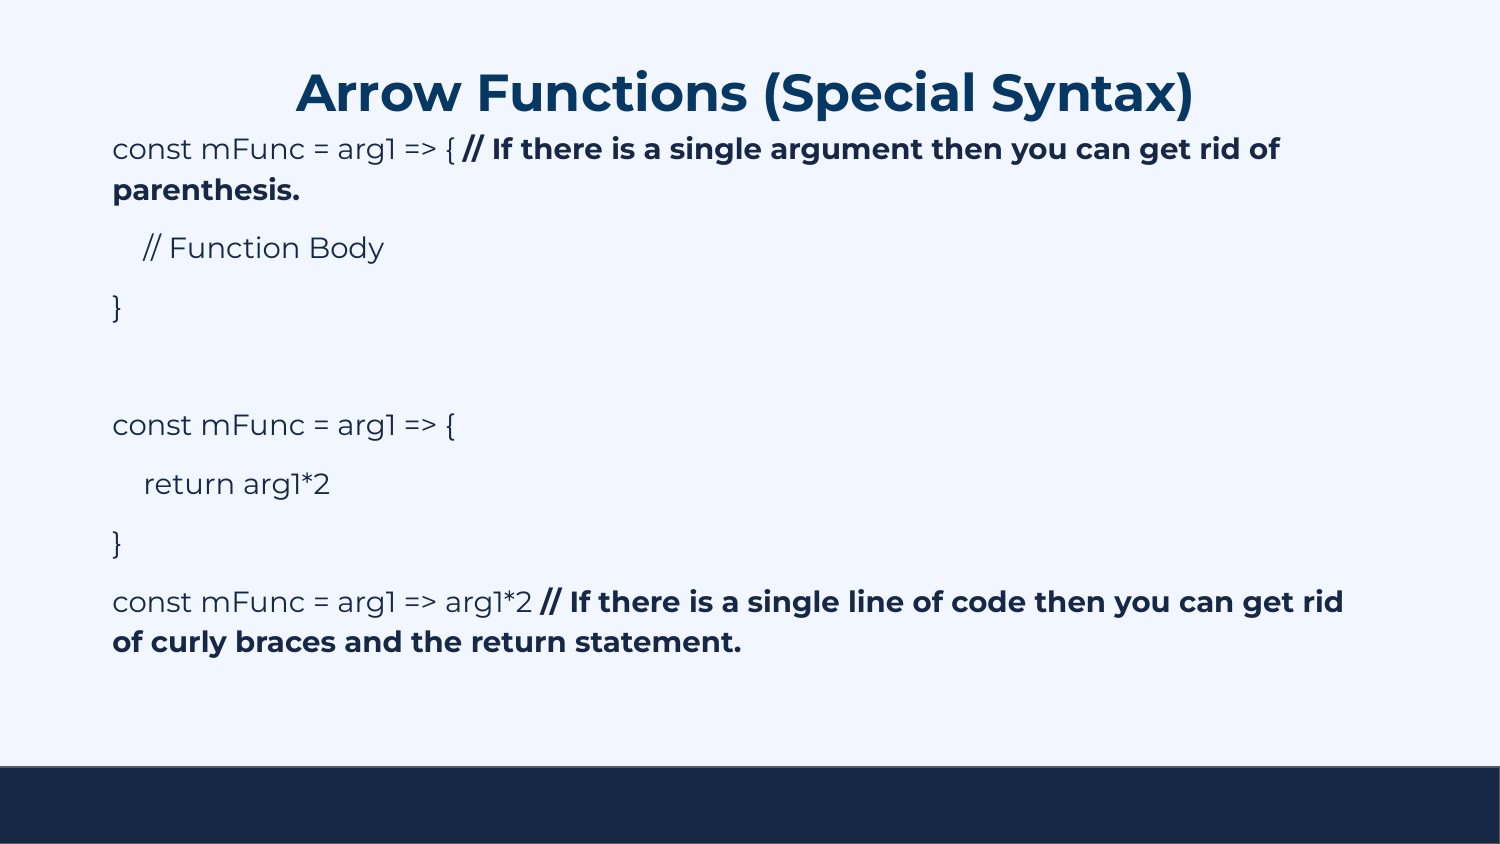

# Arrow Functions (Special Syntax)
const mFunc = arg1 => { // If there is a single argument then you can get rid of parenthesis.
    // Function Body
}

const mFunc = arg1 => {
    return arg1*2
}
const mFunc = arg1 => arg1*2 // If there is a single line of code then you can get rid of curly braces and the return statement.